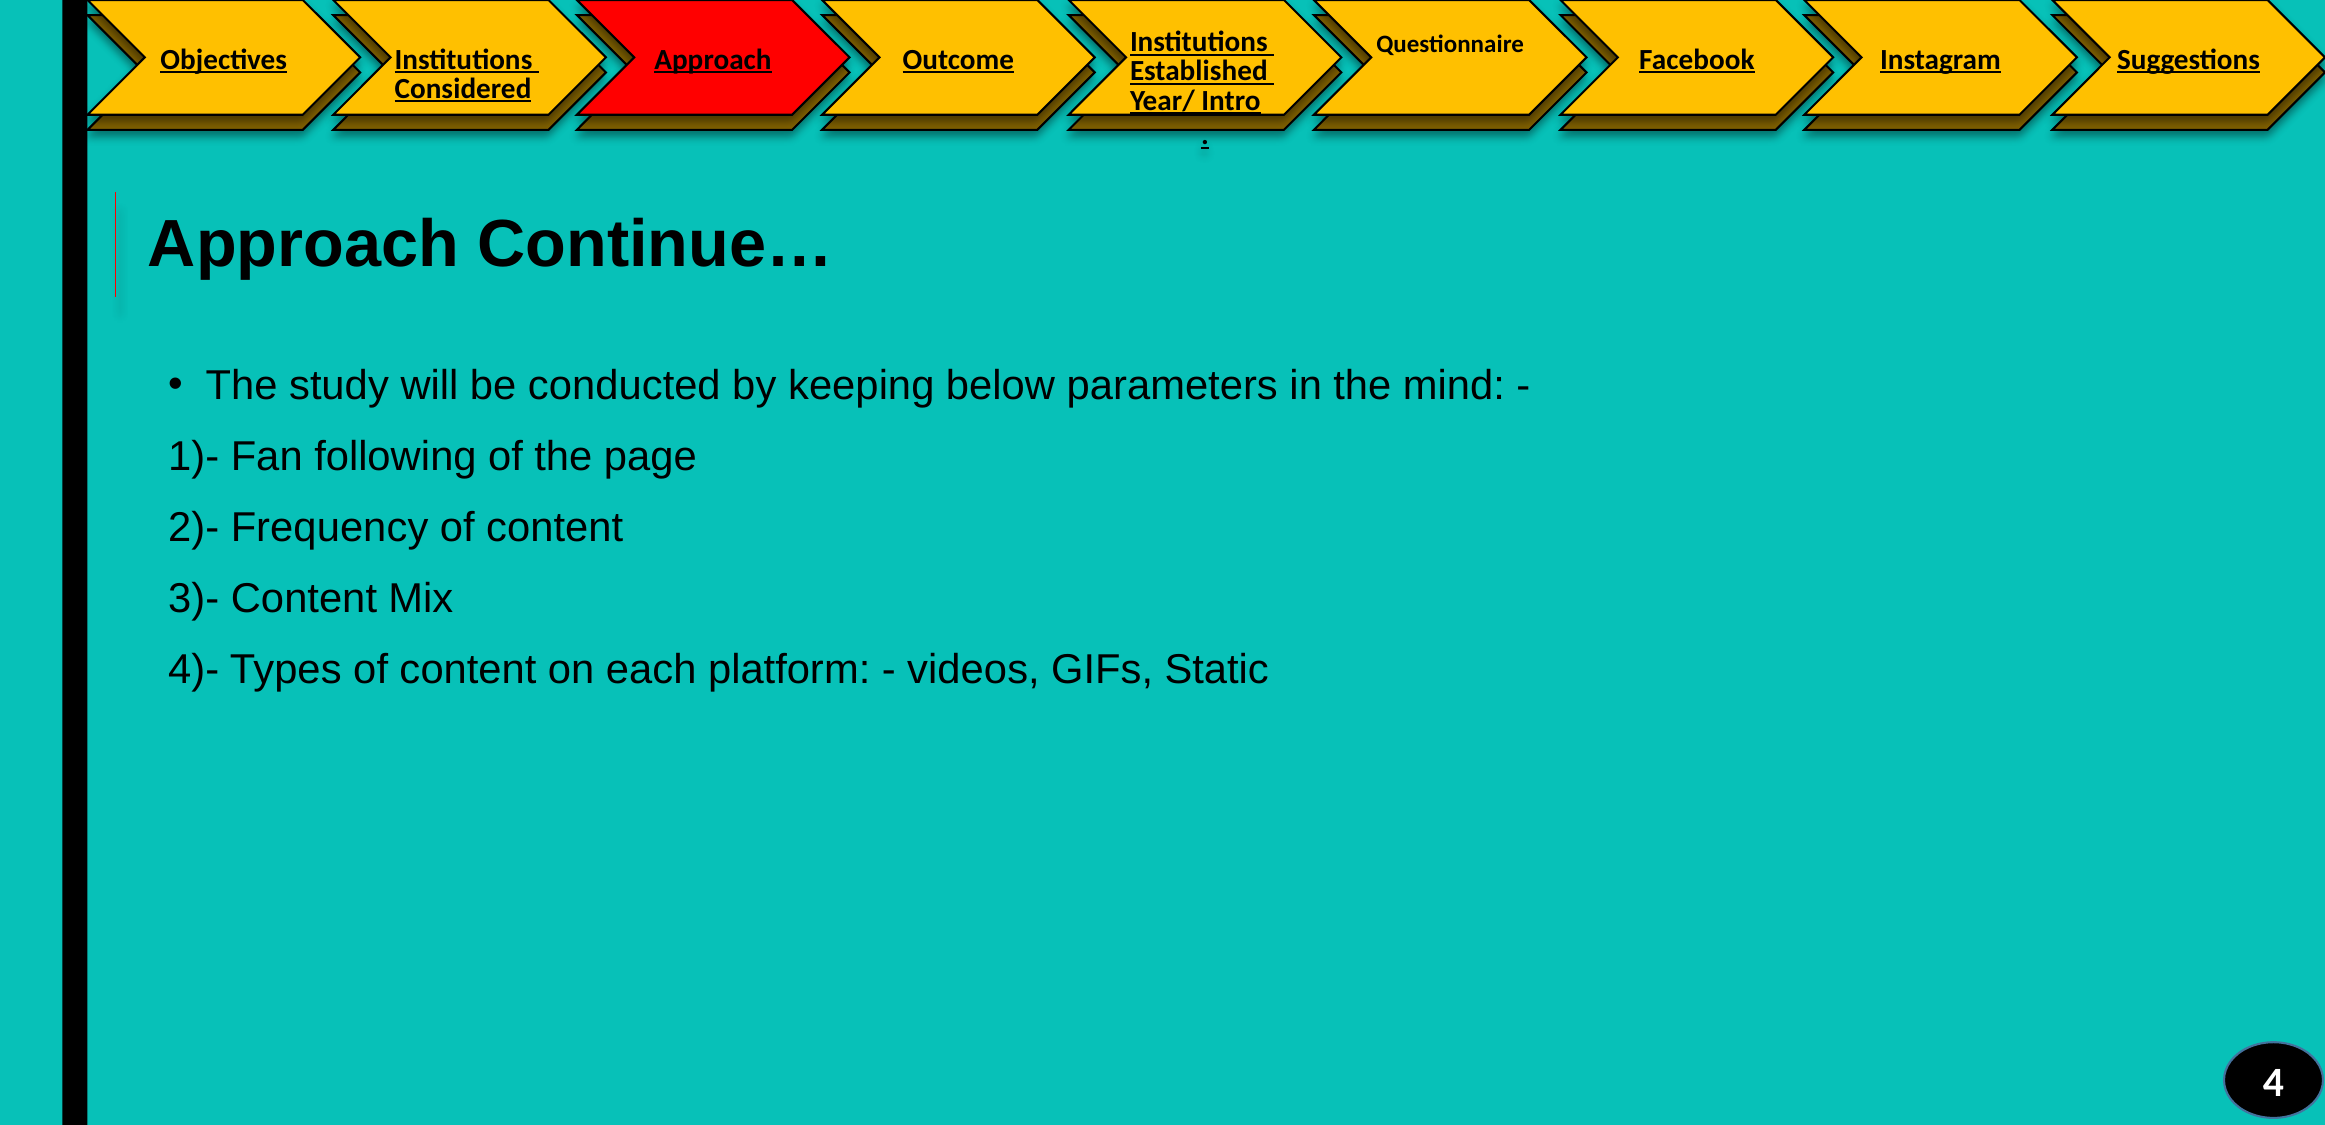

Facebook

Instagram

Suggestions

Objectives

Institutions Considered

Approach

Outcome

Institutions Established Year/ Intro.

Questionnaire

Approach Continue…
The study will be conducted by keeping below parameters in the mind: -
1)- Fan following of the page
2)- Frequency of content
3)- Content Mix
4)- Types of content on each platform: - videos, GIFs, Static

4